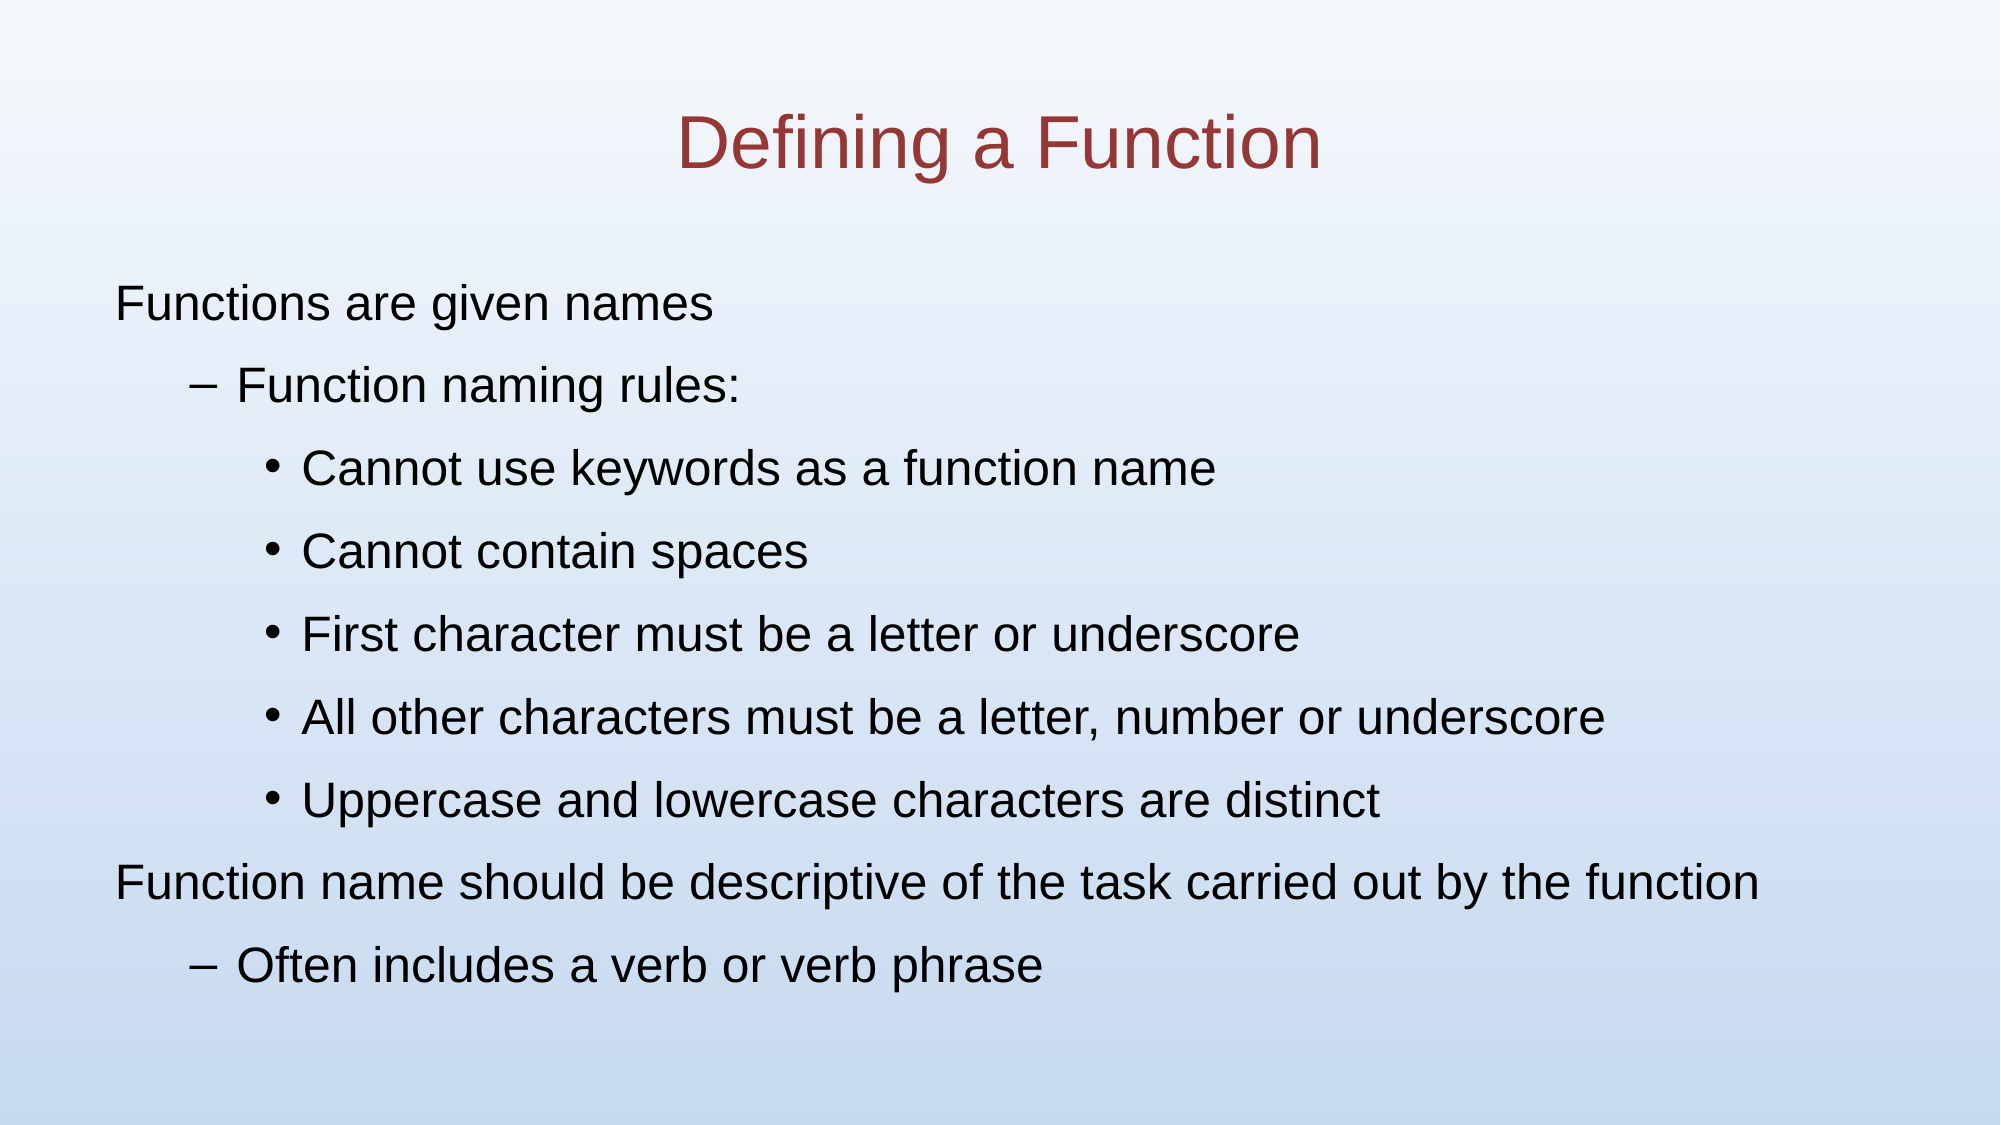

# Defining a Function
Functions are given names
Function naming rules:
Cannot use keywords as a function name
Cannot contain spaces
First character must be a letter or underscore
All other characters must be a letter, number or underscore
Uppercase and lowercase characters are distinct
Function name should be descriptive of the task carried out by the function
Often includes a verb or verb phrase